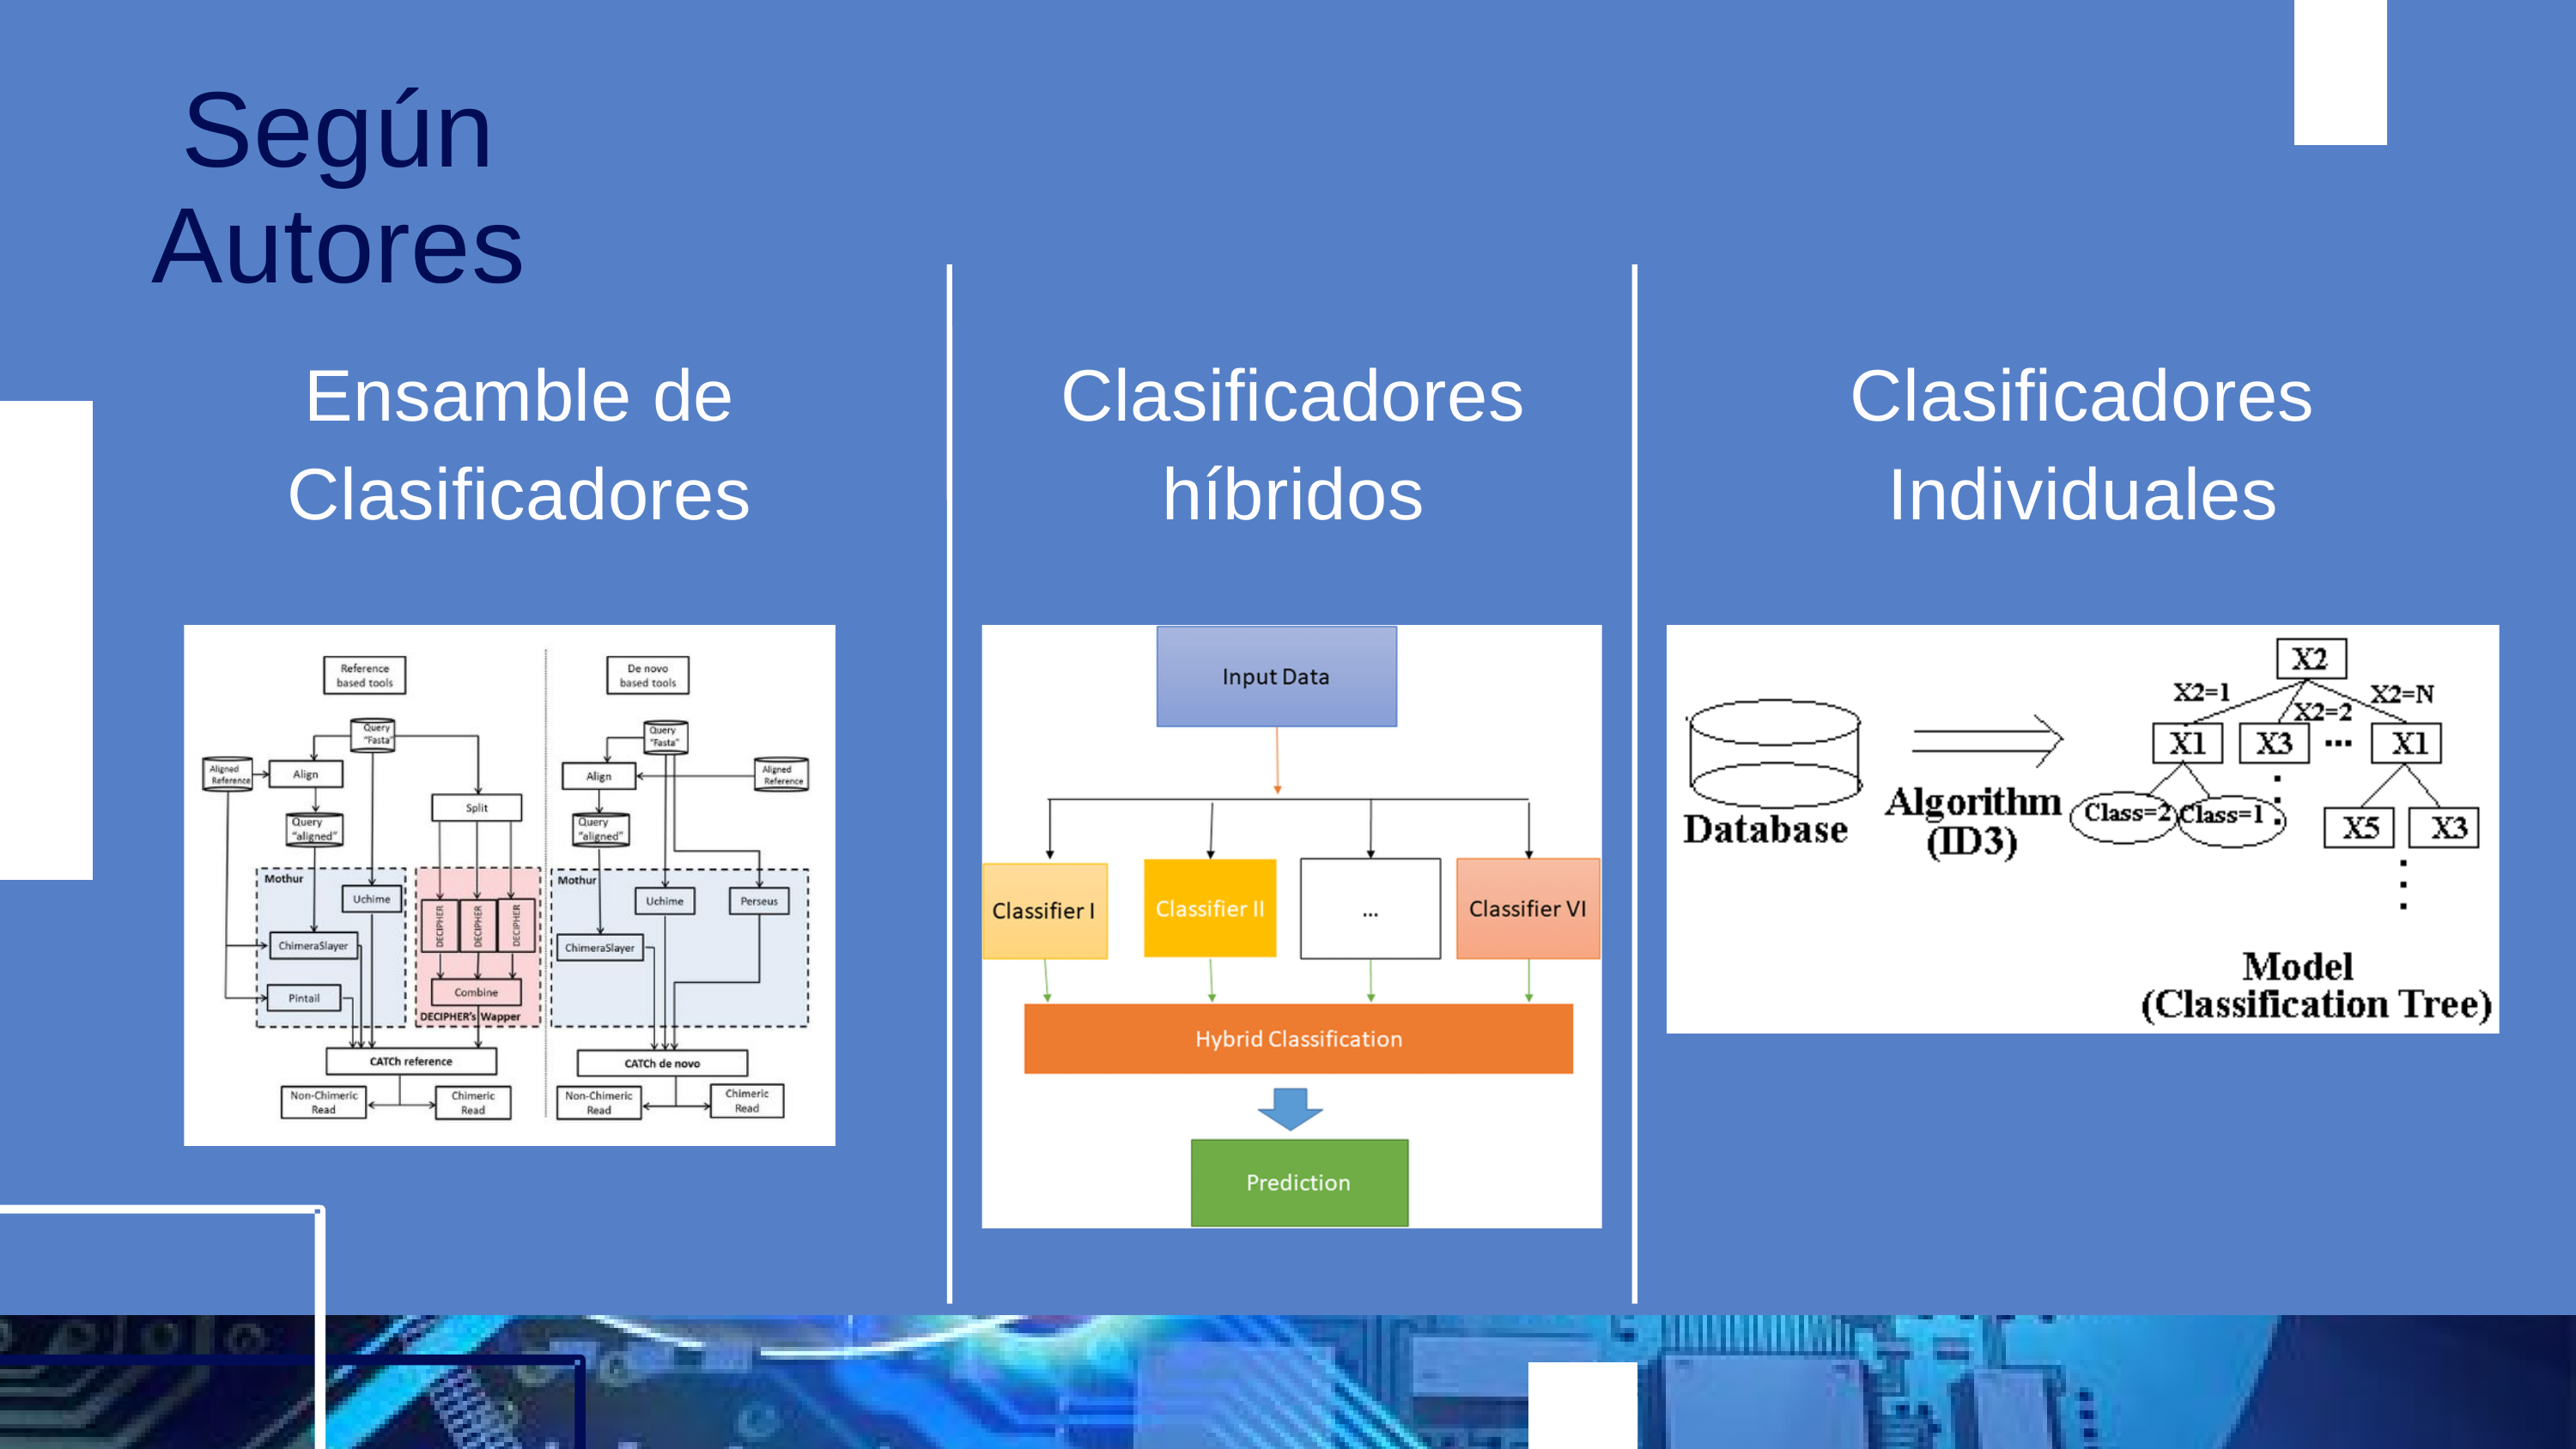

Según Autores

Ensamble de Clasificadores
Clasificadores híbridos
Clasificadores Individuales